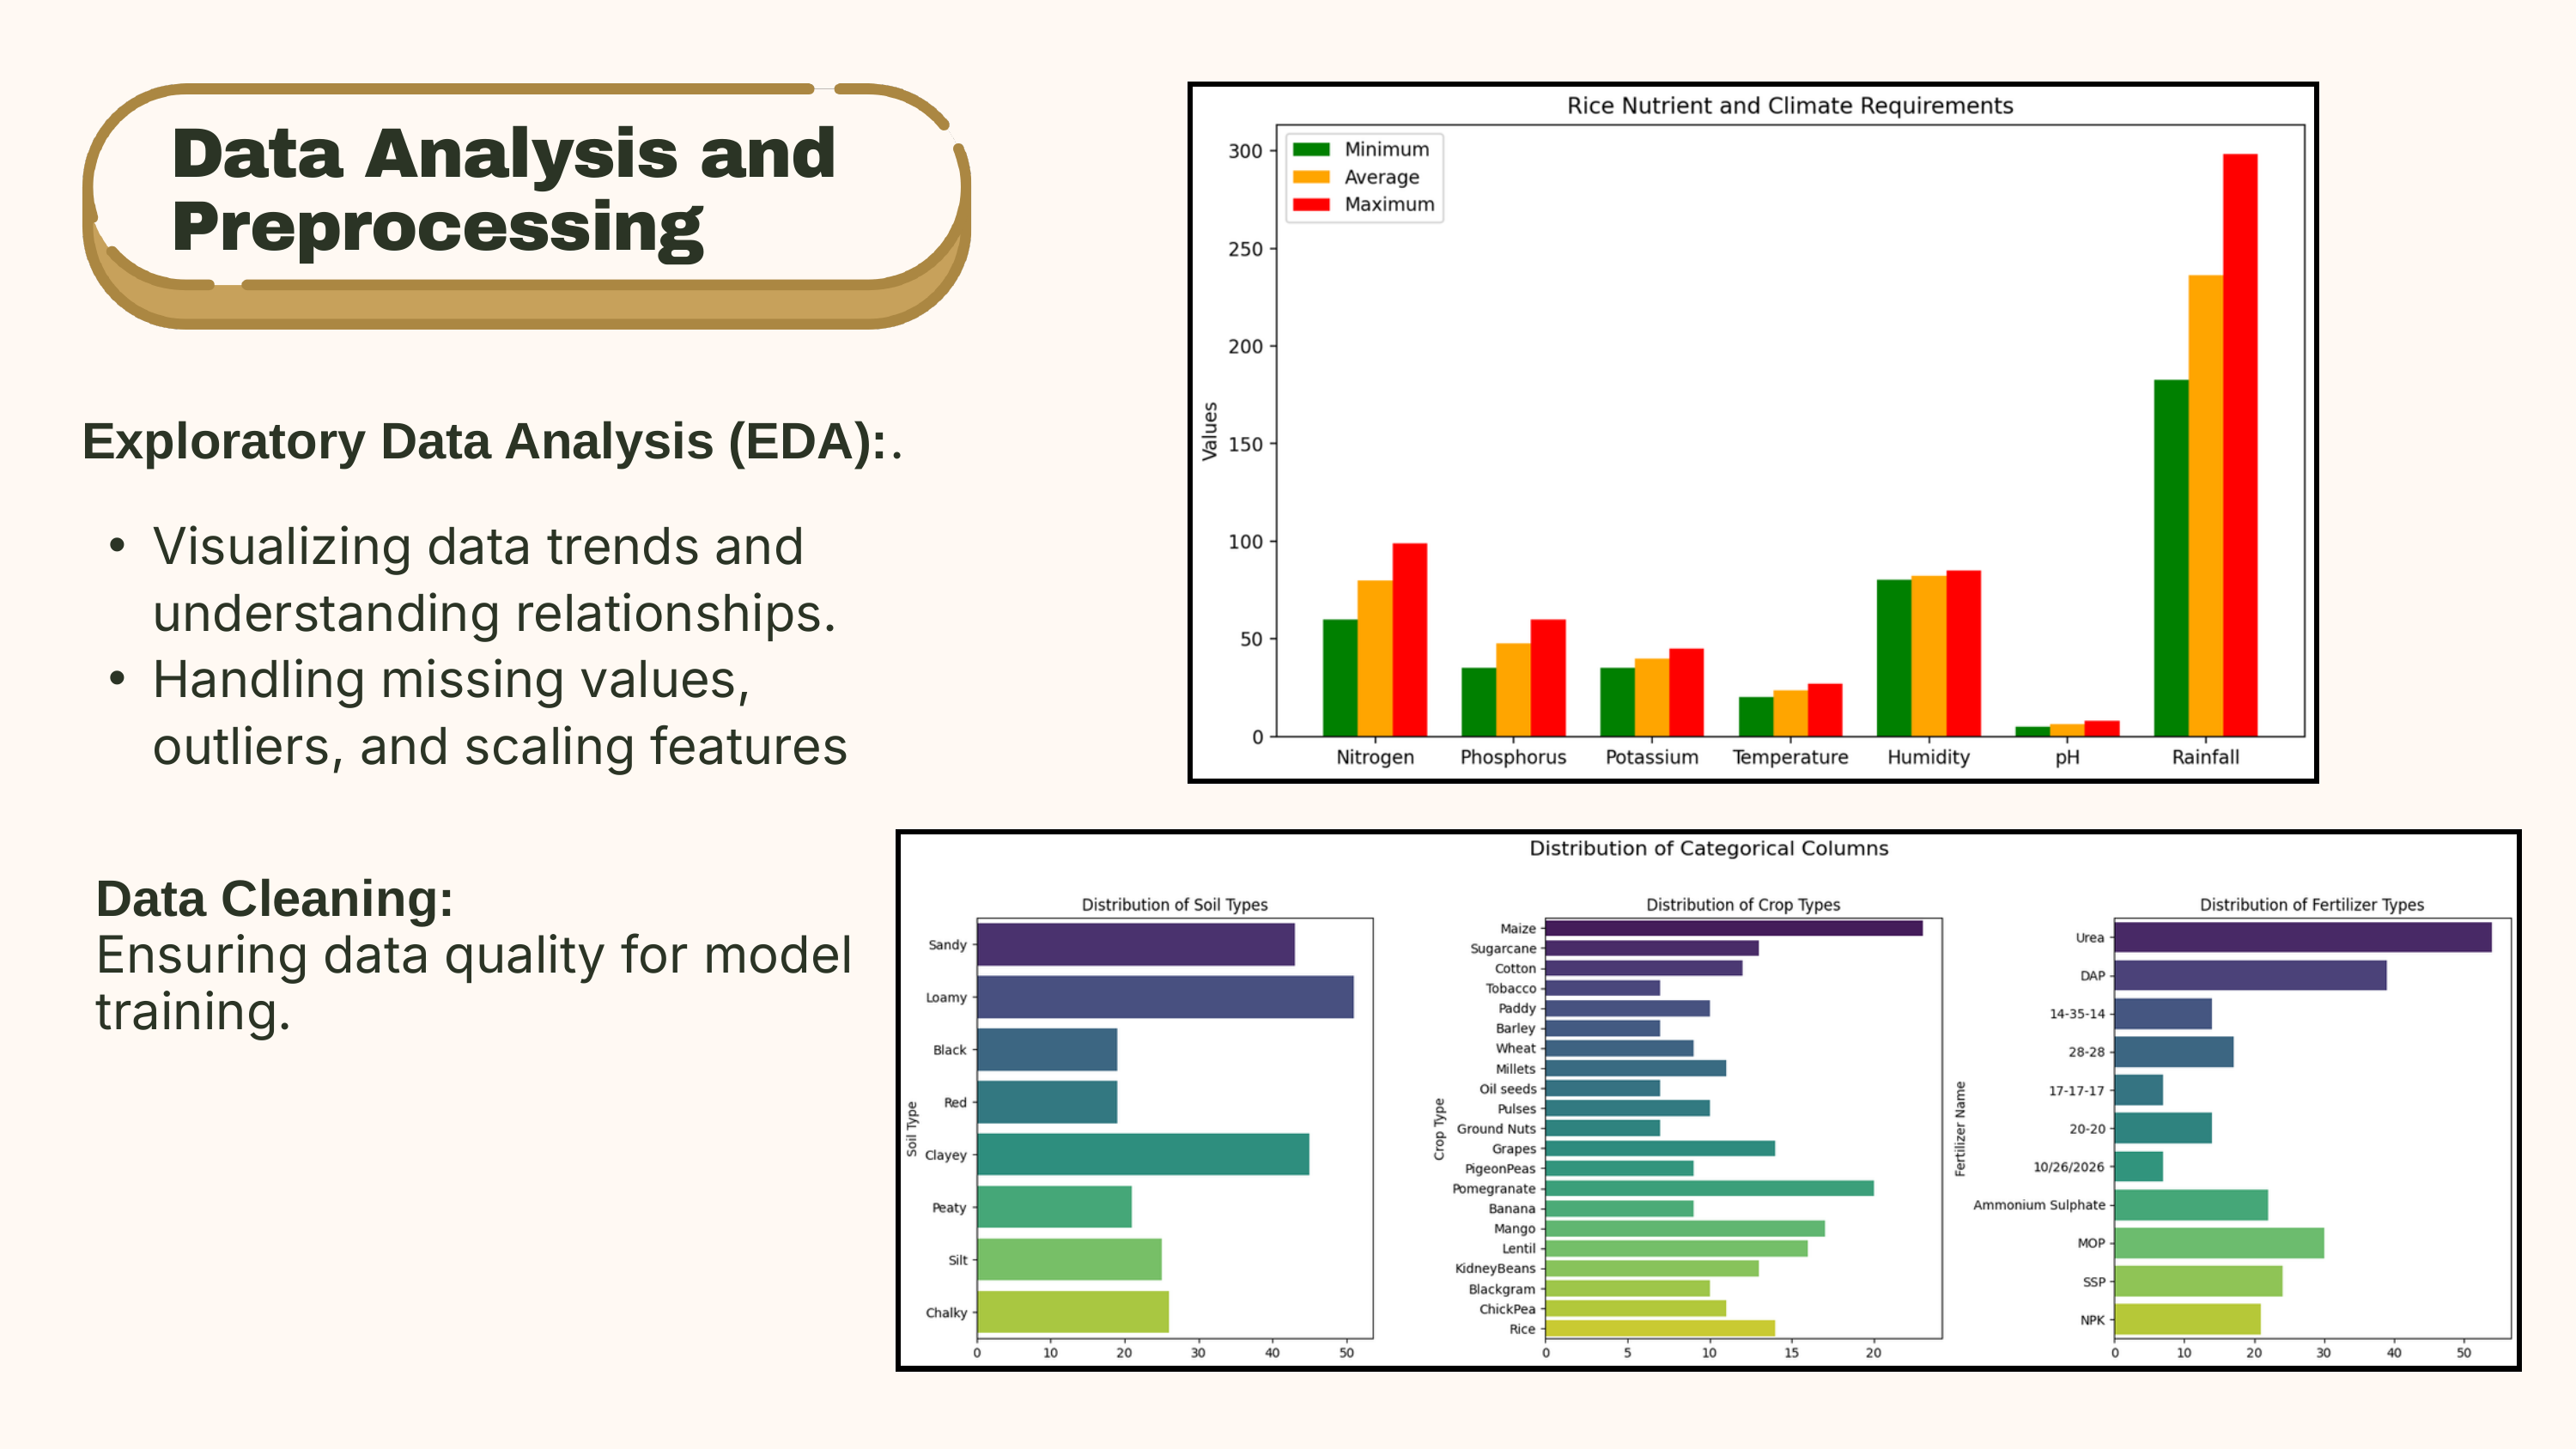

Data Analysis and Preprocessing
Exploratory Data Analysis (EDA):.
Visualizing data trends and understanding relationships.
Handling missing values, outliers, and scaling features
Data Cleaning:
Ensuring data quality for model training.